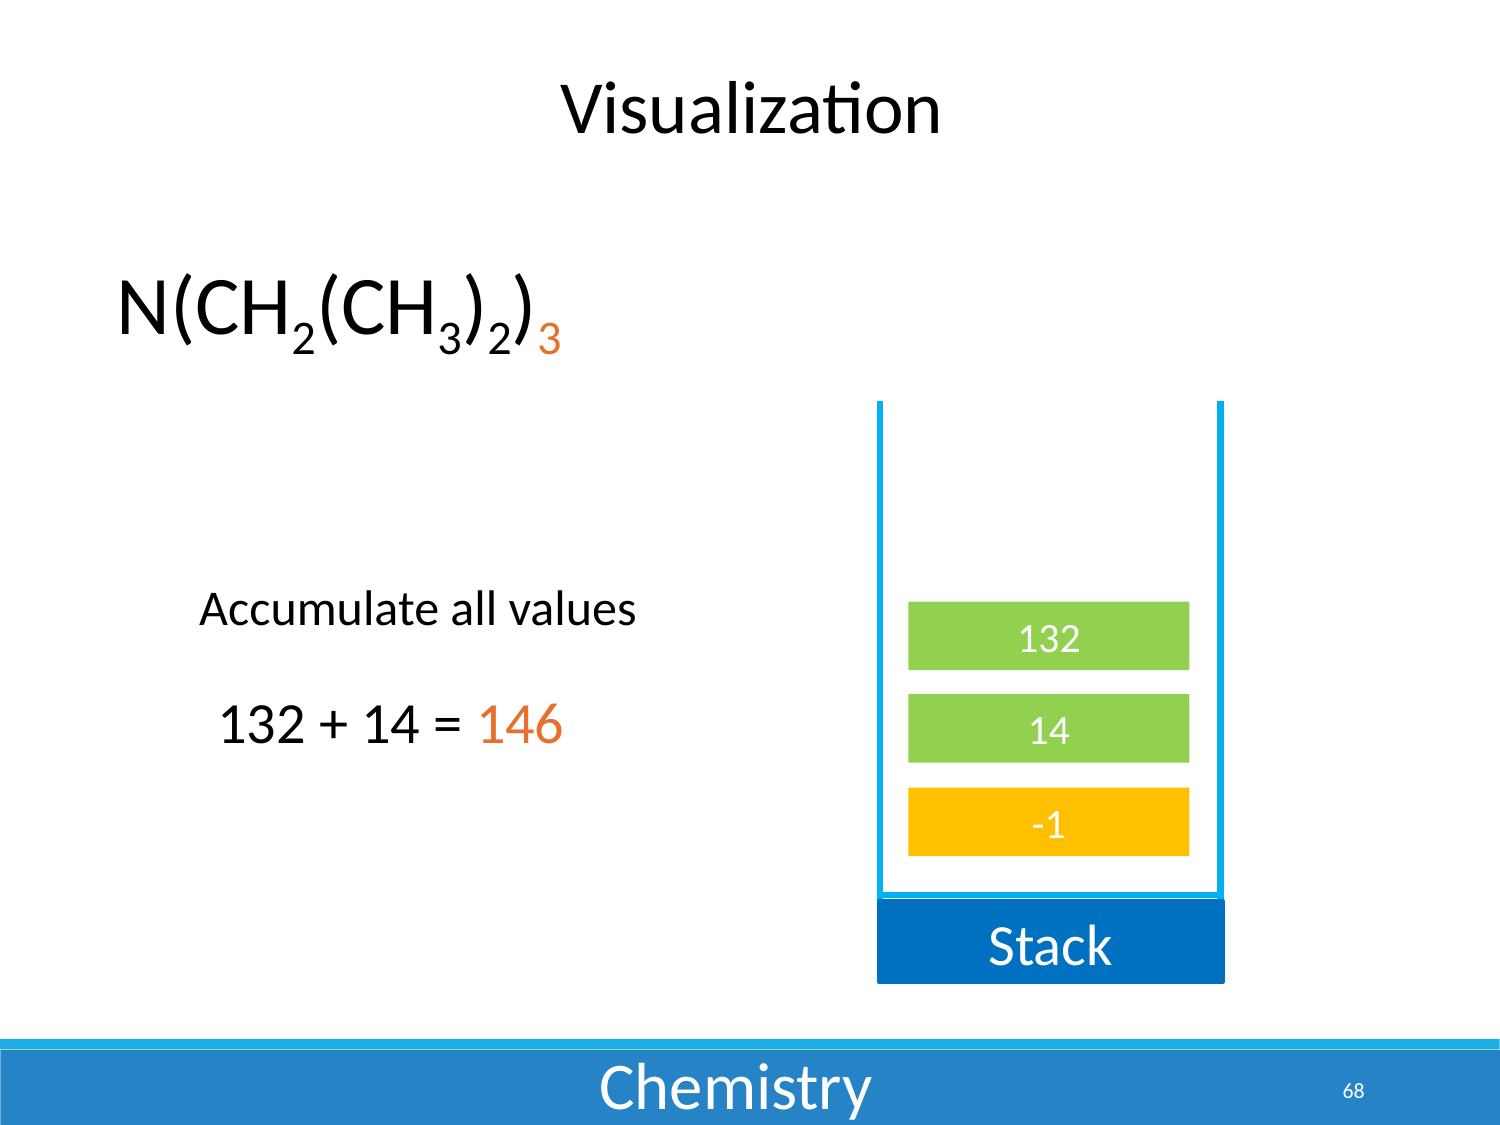

Visualization
N(CH2(CH3)2)3
Accumulate all values
132
132 + 14 = 146
14
-1
Stack
Chemistry
68